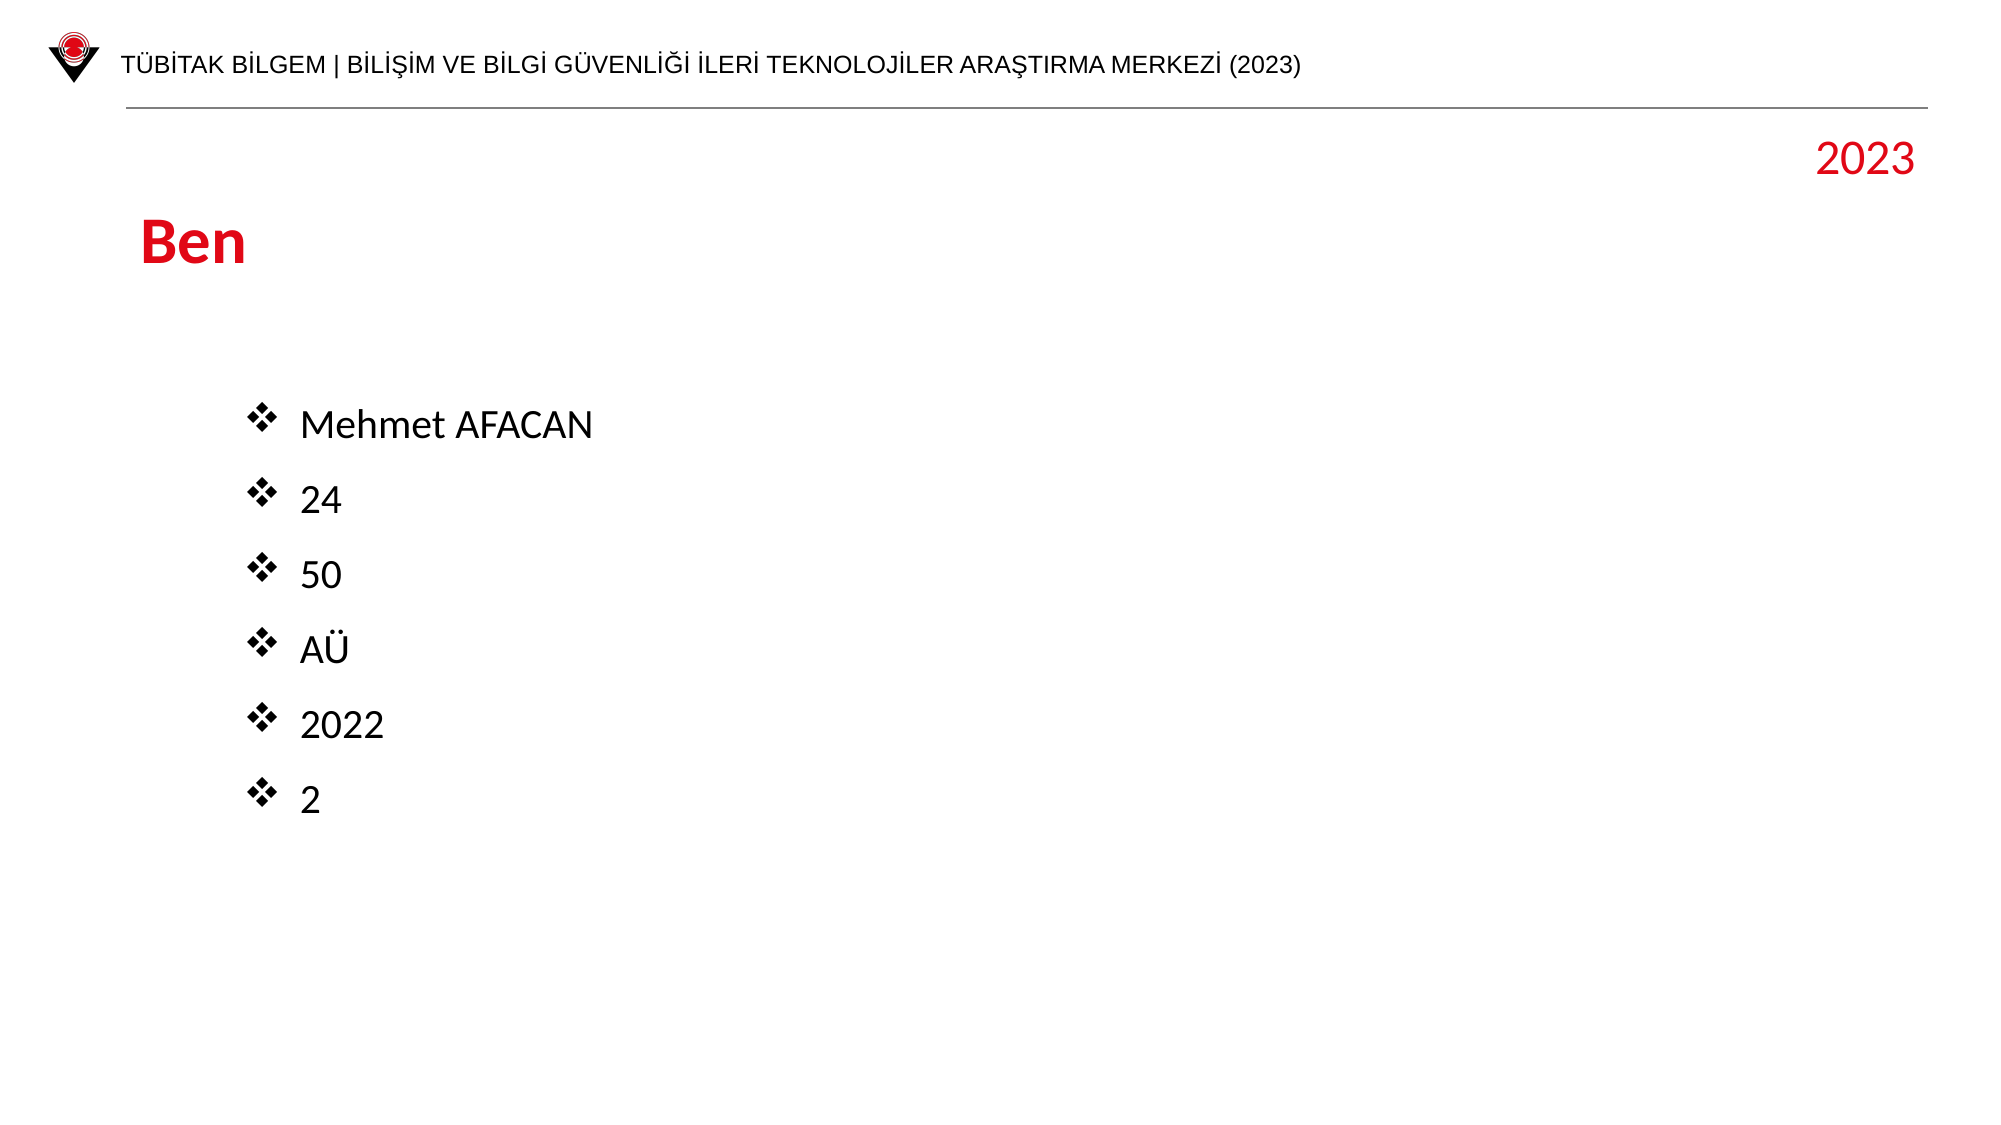

2023
Ben
Mehmet AFACAN
24
50
AÜ
2022
2